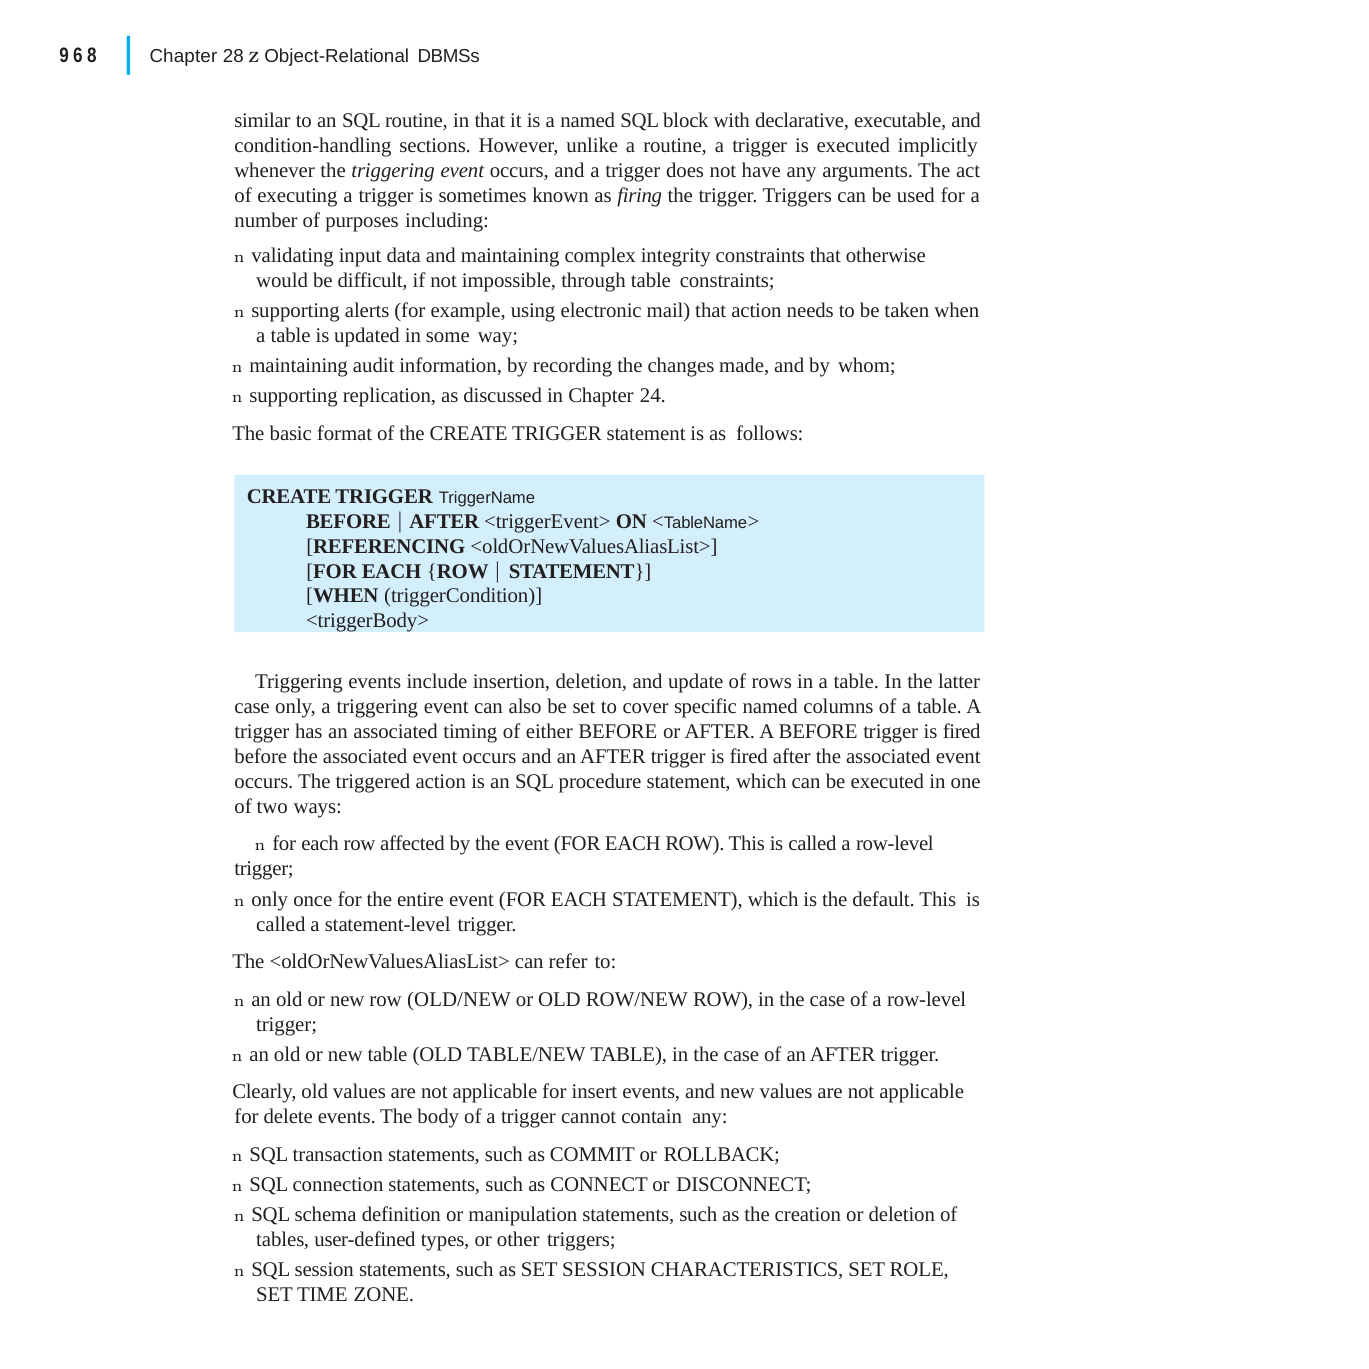

|
968
Chapter 28 z Object-Relational DBMSs
similar to an SQL routine, in that it is a named SQL block with declarative, executable, and  condition-handling sections. However, unlike a routine, a trigger is executed implicitly  whenever the triggering event occurs, and a trigger does not have any arguments. The act  of executing a trigger is sometimes known as firing the trigger. Triggers can be used for a  number of purposes including:
n validating input data and maintaining complex integrity constraints that otherwise  would be difficult, if not impossible, through table constraints;
n supporting alerts (for example, using electronic mail) that action needs to be taken when  a table is updated in some way;
n maintaining audit information, by recording the changes made, and by whom;
n supporting replication, as discussed in Chapter 24.
The basic format of the CREATE TRIGGER statement is as follows:
CREATE TRIGGER TriggerName
BEFORE | AFTER <triggerEvent> ON <TableName>  [REFERENCING <oldOrNewValuesAliasList>]  [FOR EACH {ROW | STATEMENT}]
[WHEN (triggerCondition)]
<triggerBody>
Triggering events include insertion, deletion, and update of rows in a table. In the latter  case only, a triggering event can also be set to cover specific named columns of a table. A  trigger has an associated timing of either BEFORE or AFTER. A BEFORE trigger is fired  before the associated event occurs and an AFTER trigger is fired after the associated event  occurs. The triggered action is an SQL procedure statement, which can be executed in one  of two ways:
n for each row affected by the event (FOR EACH ROW). This is called a row-level trigger;
n only once for the entire event (FOR EACH STATEMENT), which is the default. This  is called a statement-level trigger.
The <oldOrNewValuesAliasList> can refer to:
n an old or new row (OLD/NEW or OLD ROW/NEW ROW), in the case of a row-level  trigger;
n an old or new table (OLD TABLE/NEW TABLE), in the case of an AFTER trigger.
Clearly, old values are not applicable for insert events, and new values are not applicable  for delete events. The body of a trigger cannot contain any:
n SQL transaction statements, such as COMMIT or ROLLBACK;
n SQL connection statements, such as CONNECT or DISCONNECT;
n SQL schema definition or manipulation statements, such as the creation or deletion of  tables, user-defined types, or other triggers;
n SQL session statements, such as SET SESSION CHARACTERISTICS, SET ROLE,  SET TIME ZONE.